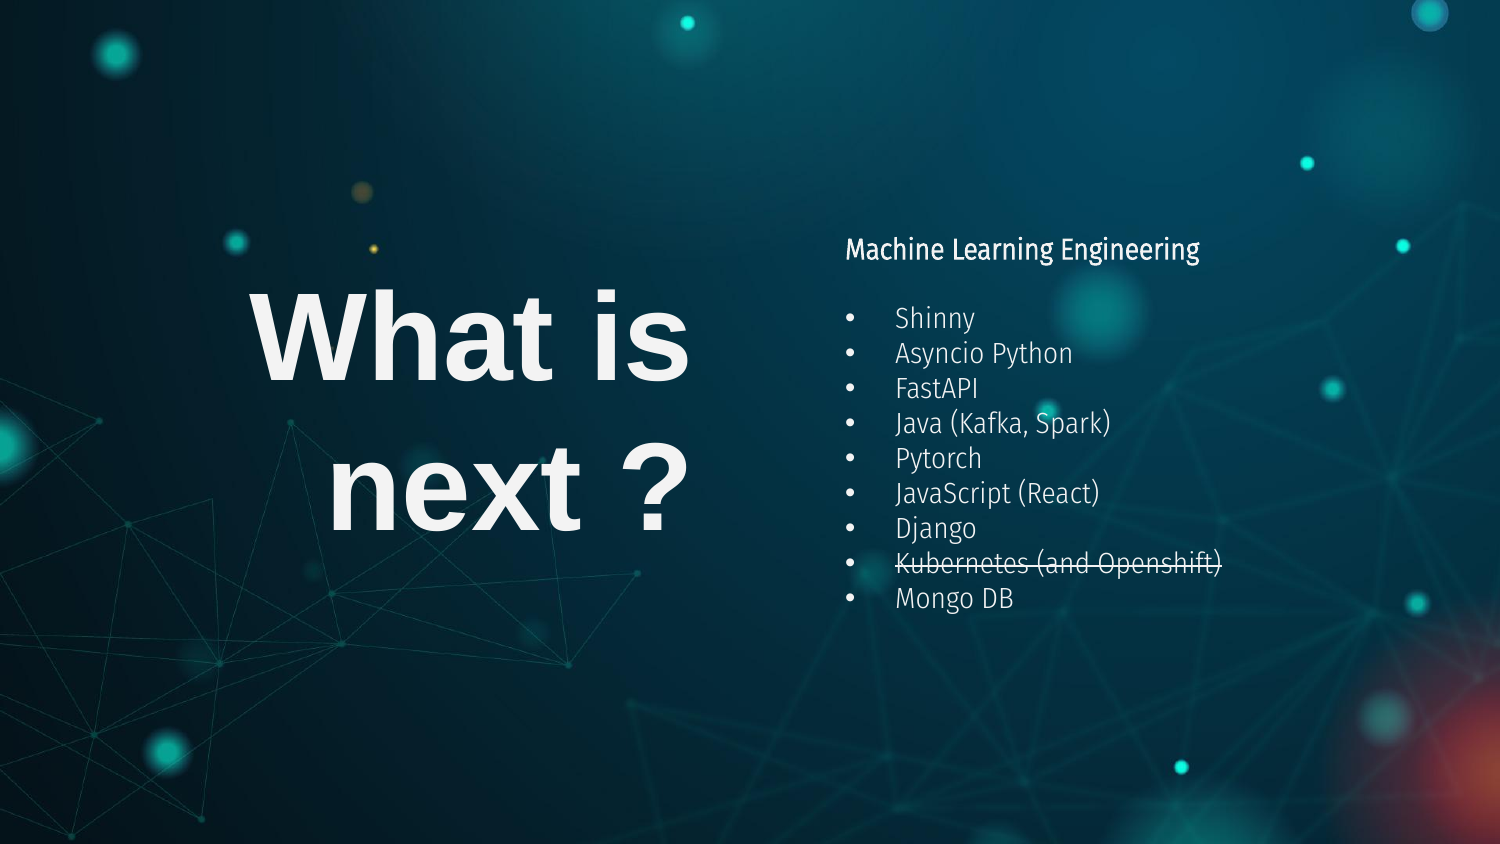

# What is next ?
Machine Learning Engineering

Shinny
Asyncio Python
FastAPI
Java (Kafka, Spark)
Pytorch
JavaScript (React)
Django
Kubernetes (and Openshift)
Mongo DB